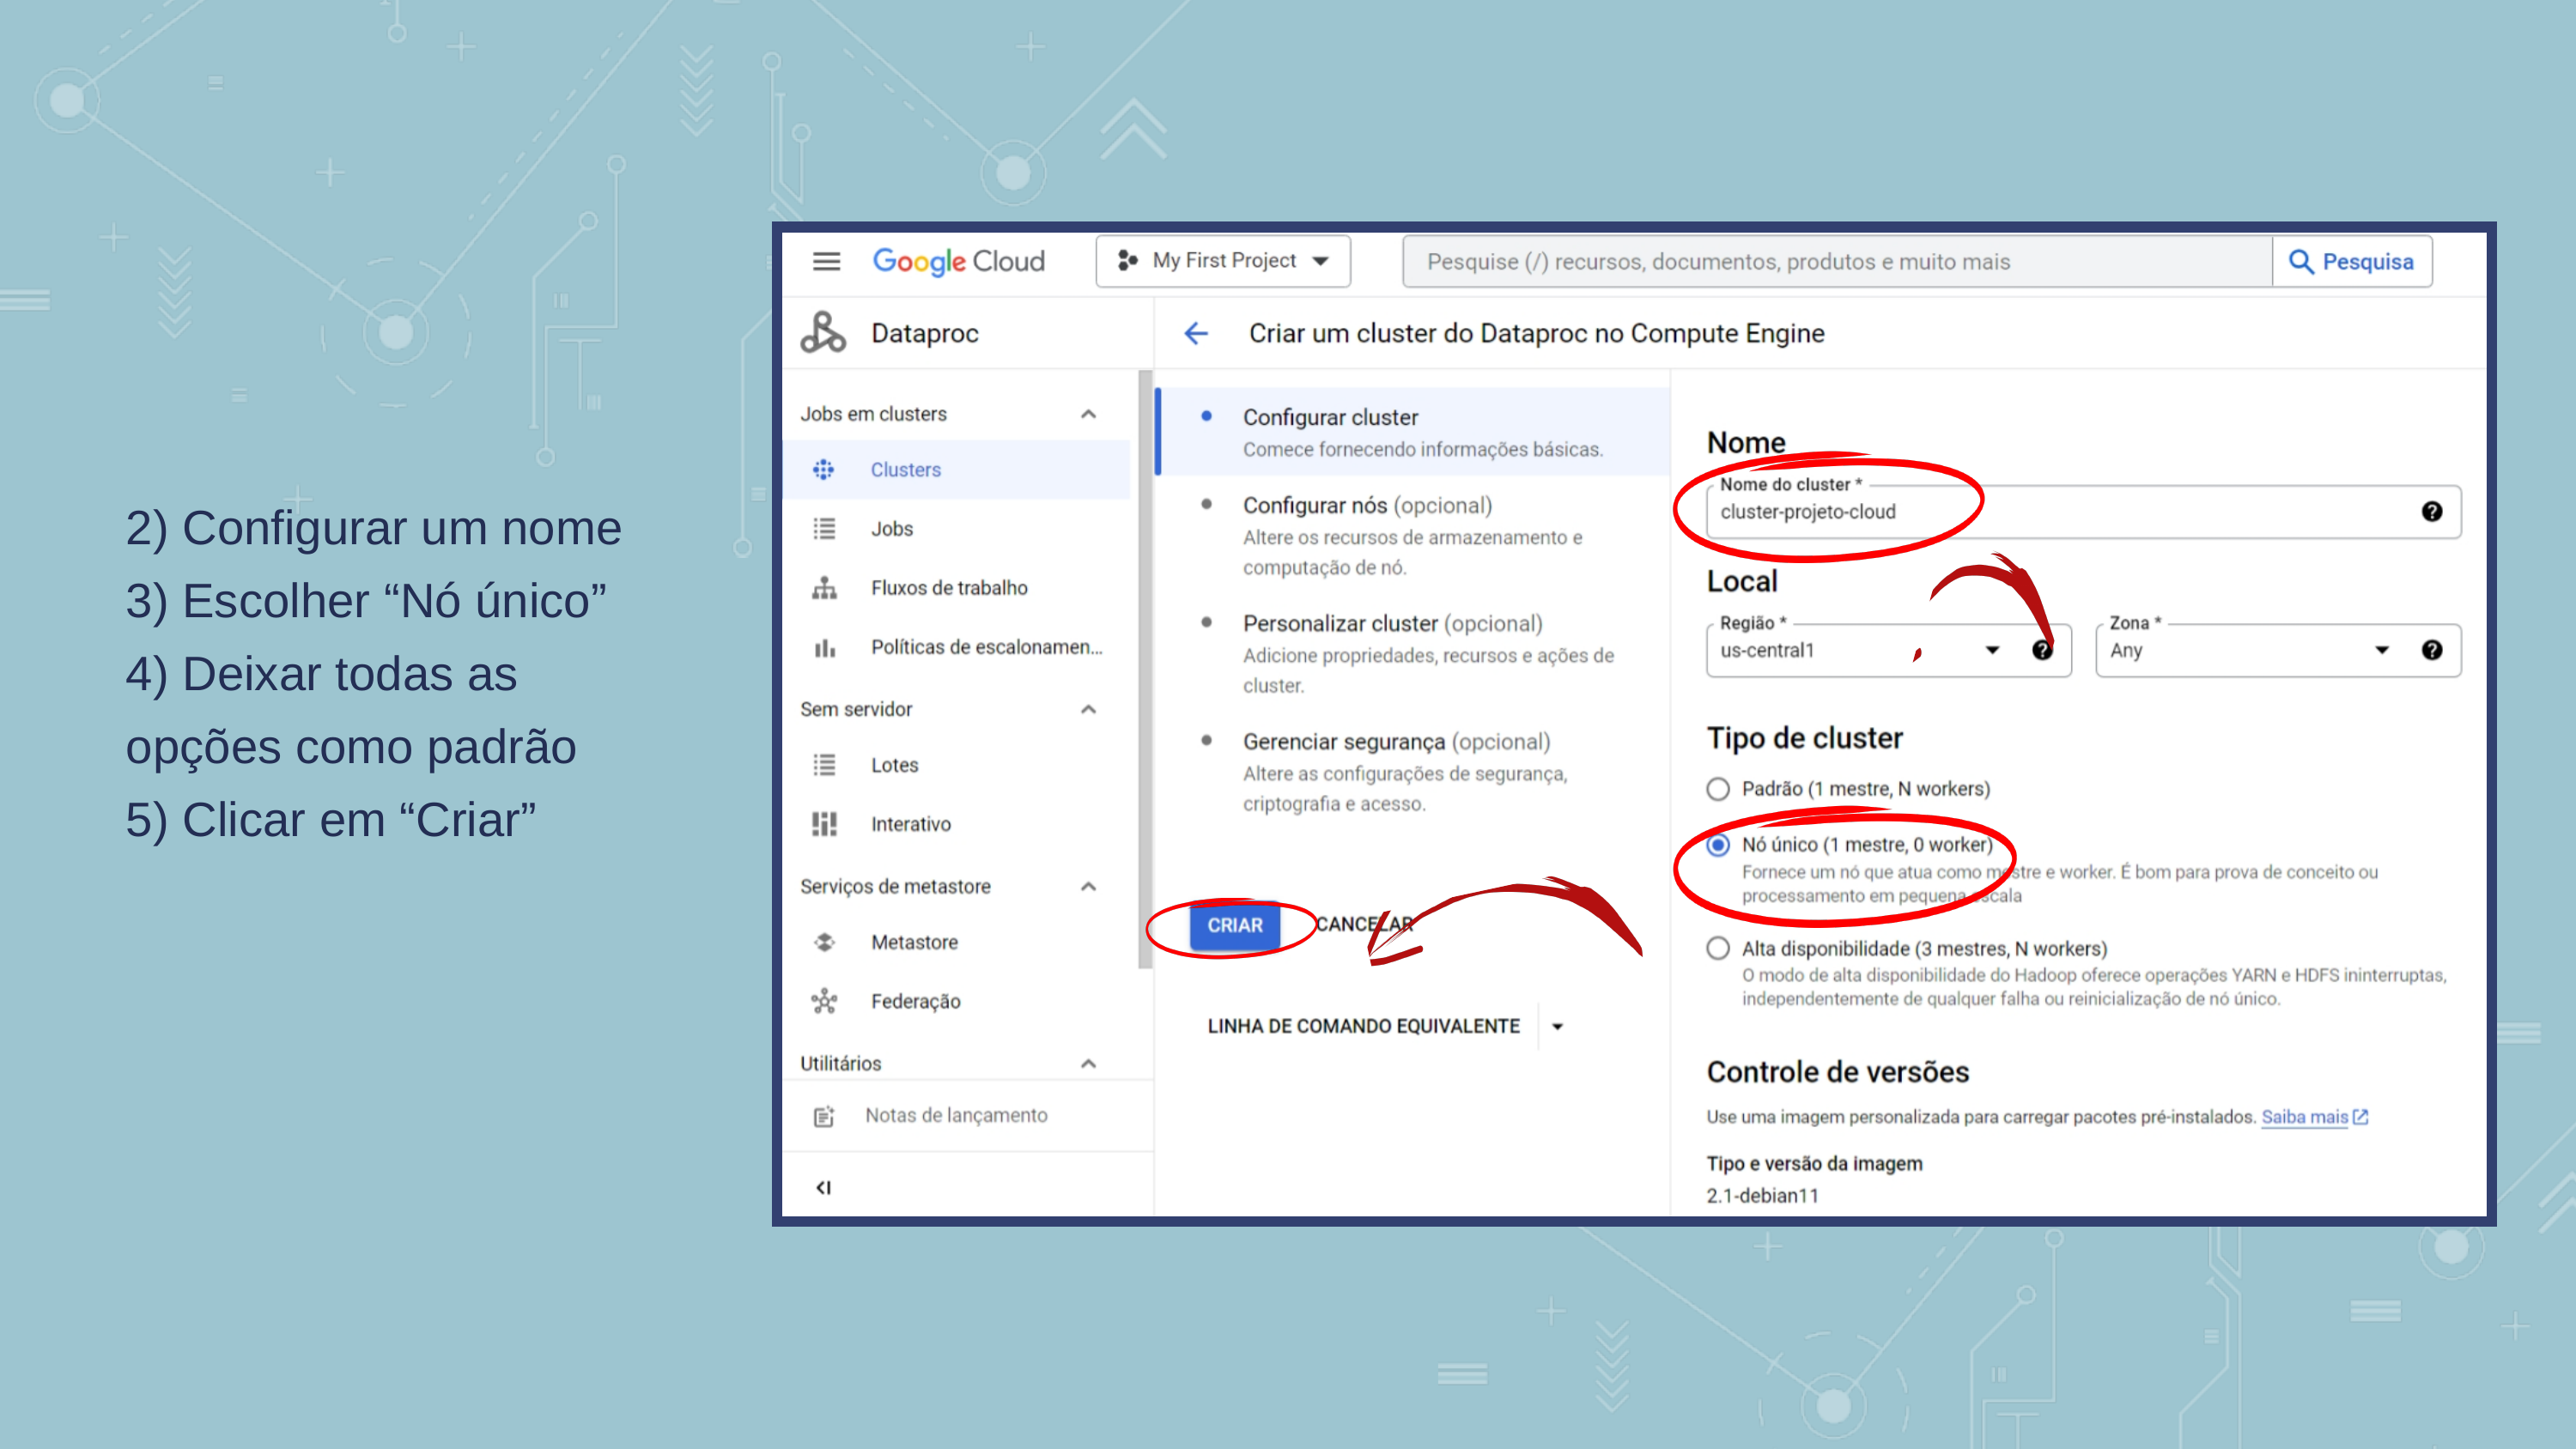

2) Configurar um nome
3) Escolher “Nó único”
4) Deixar todas as opções como padrão
5) Clicar em “Criar”